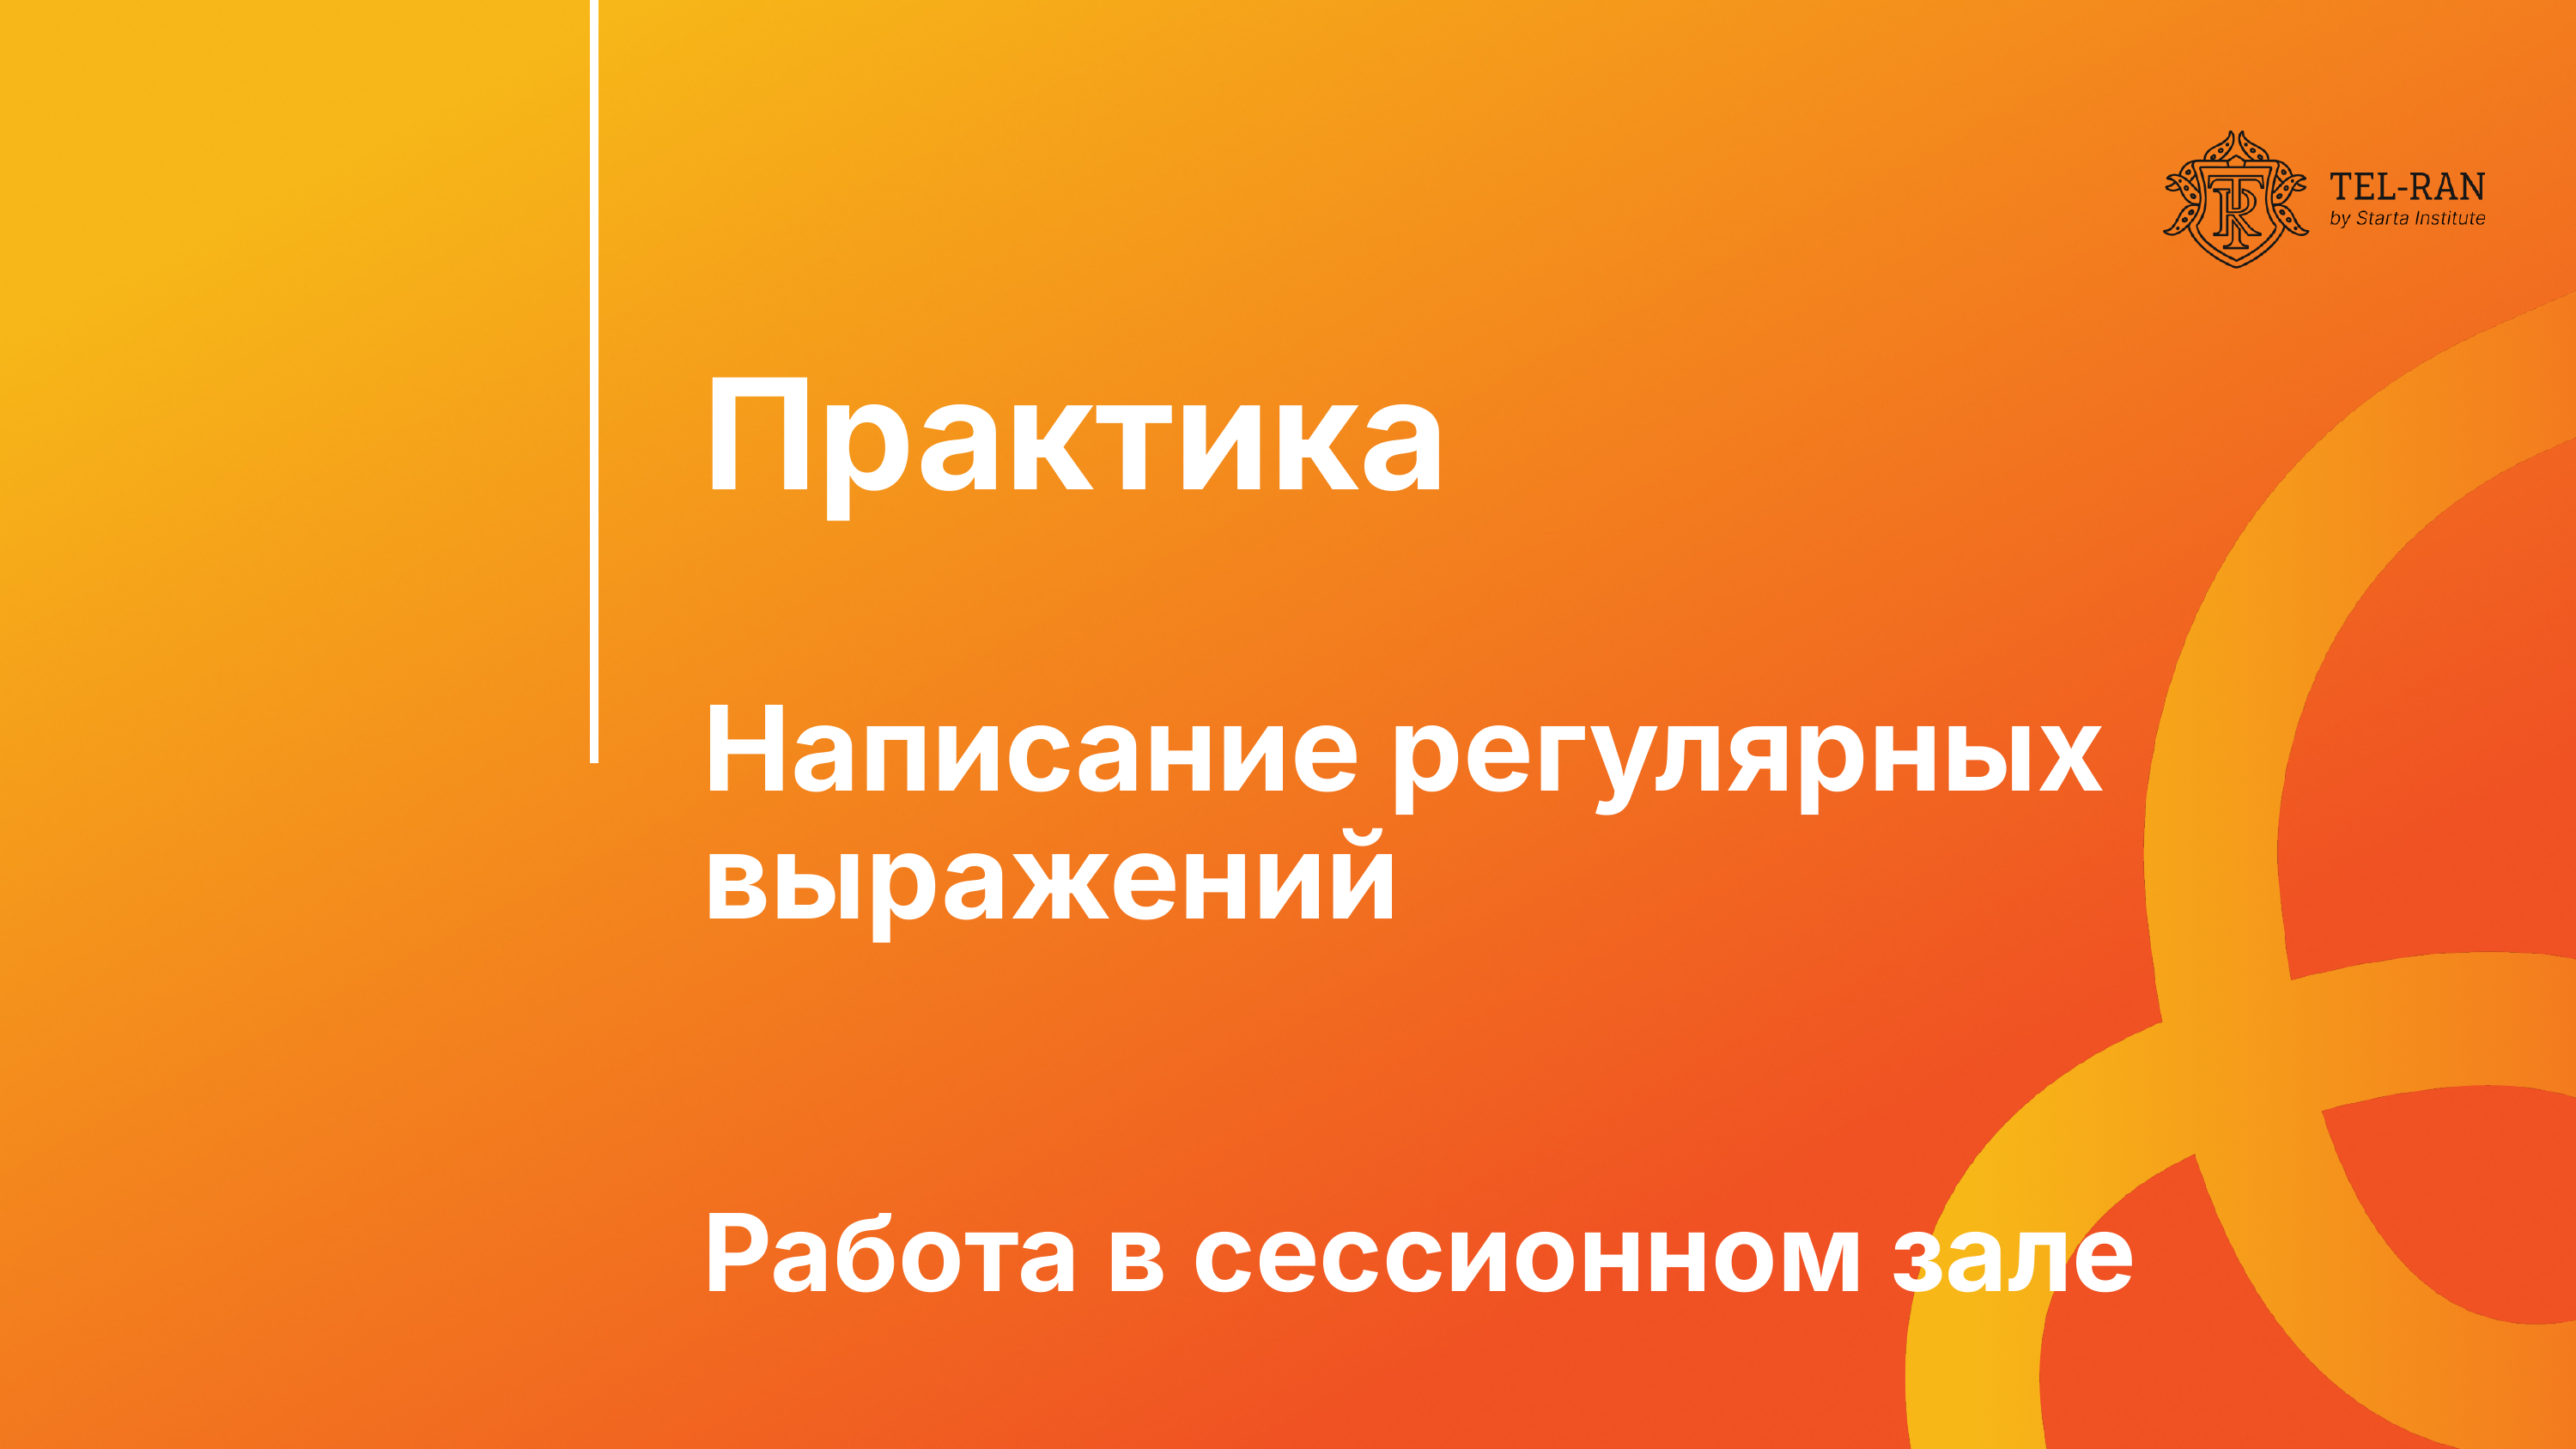

Практика

Написание регулярных выражений

Работа в сессионном зале